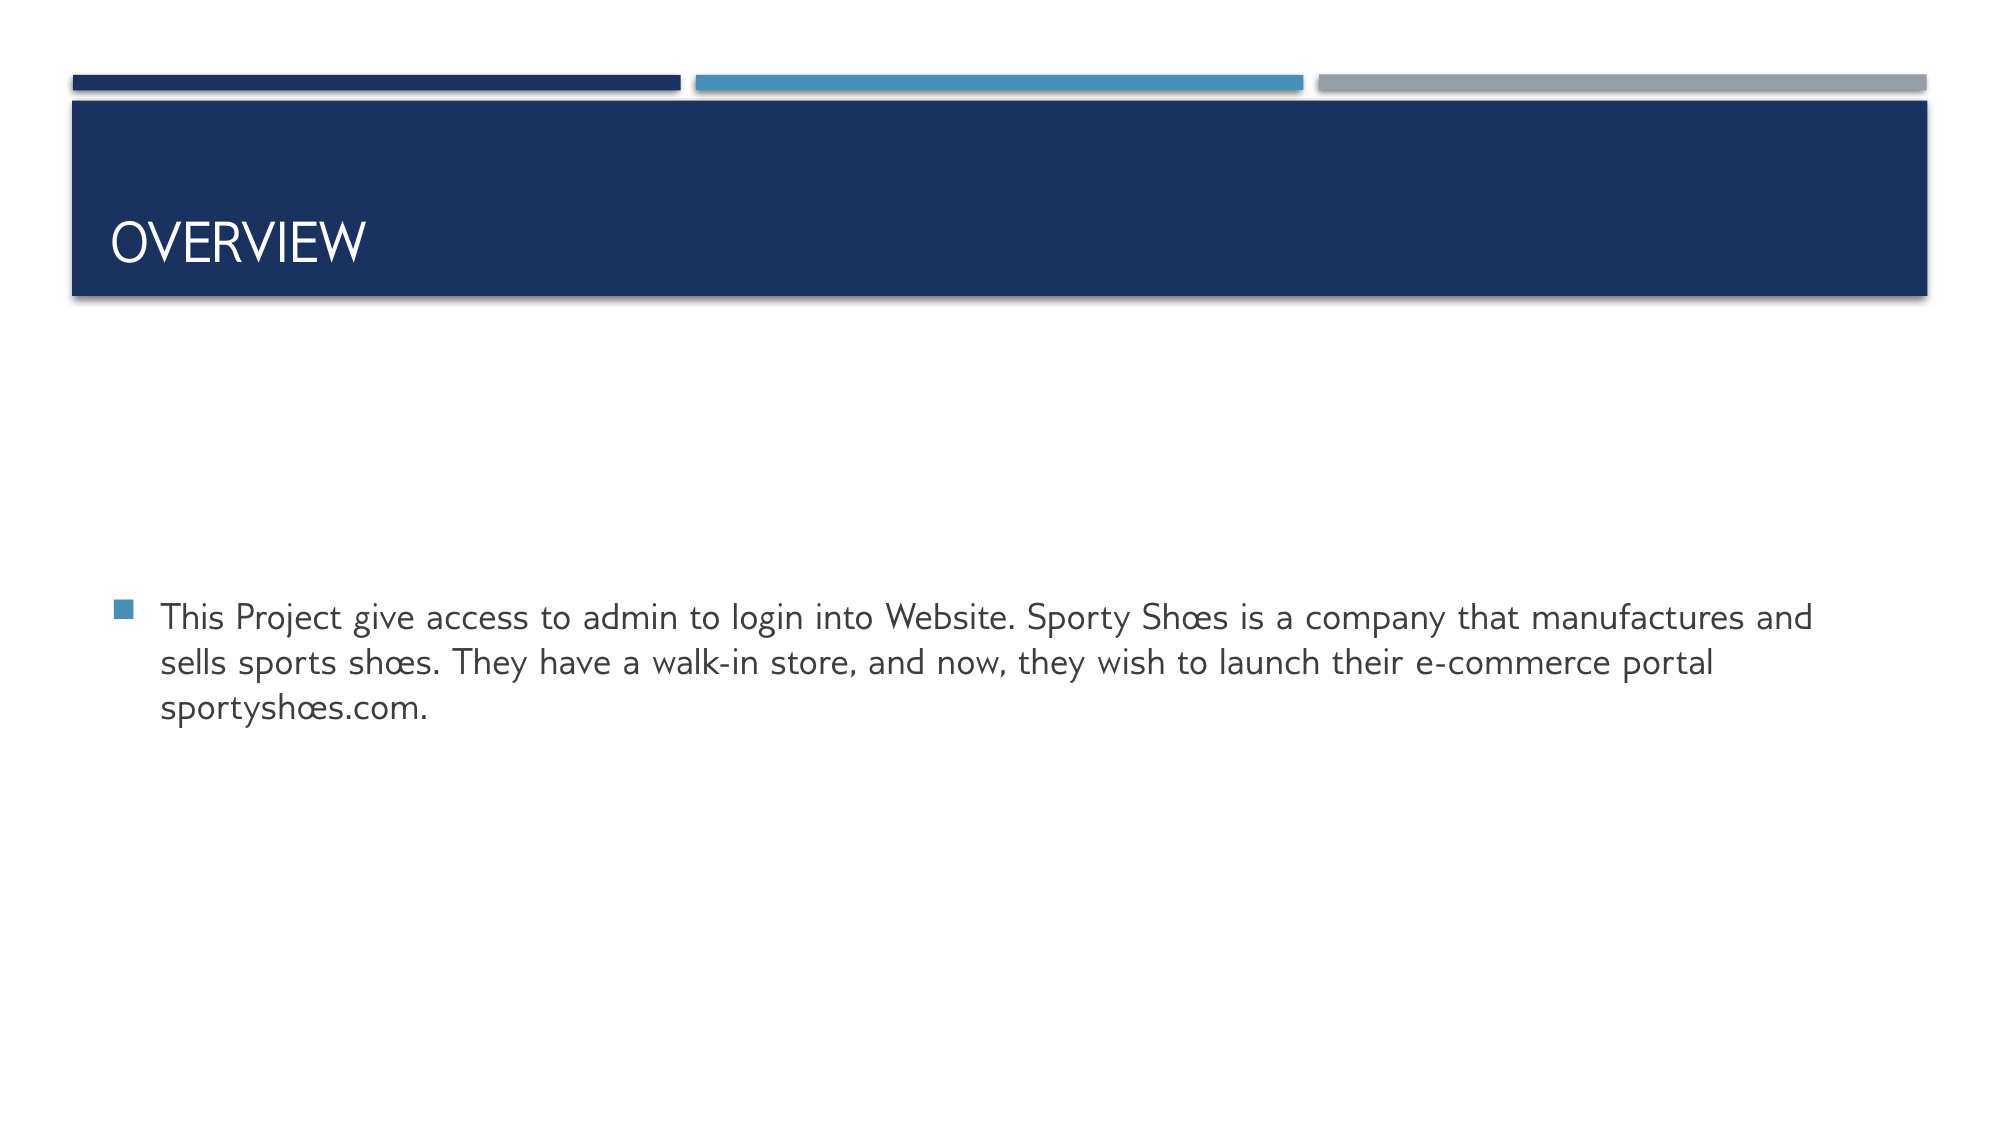

# Overview
This Project give access to admin to login into Website. Sporty Shoes is a company that manufactures and sells sports shoes. They have a walk-in store, and now, they wish to launch their e-commerce portal sportyshoes.com.